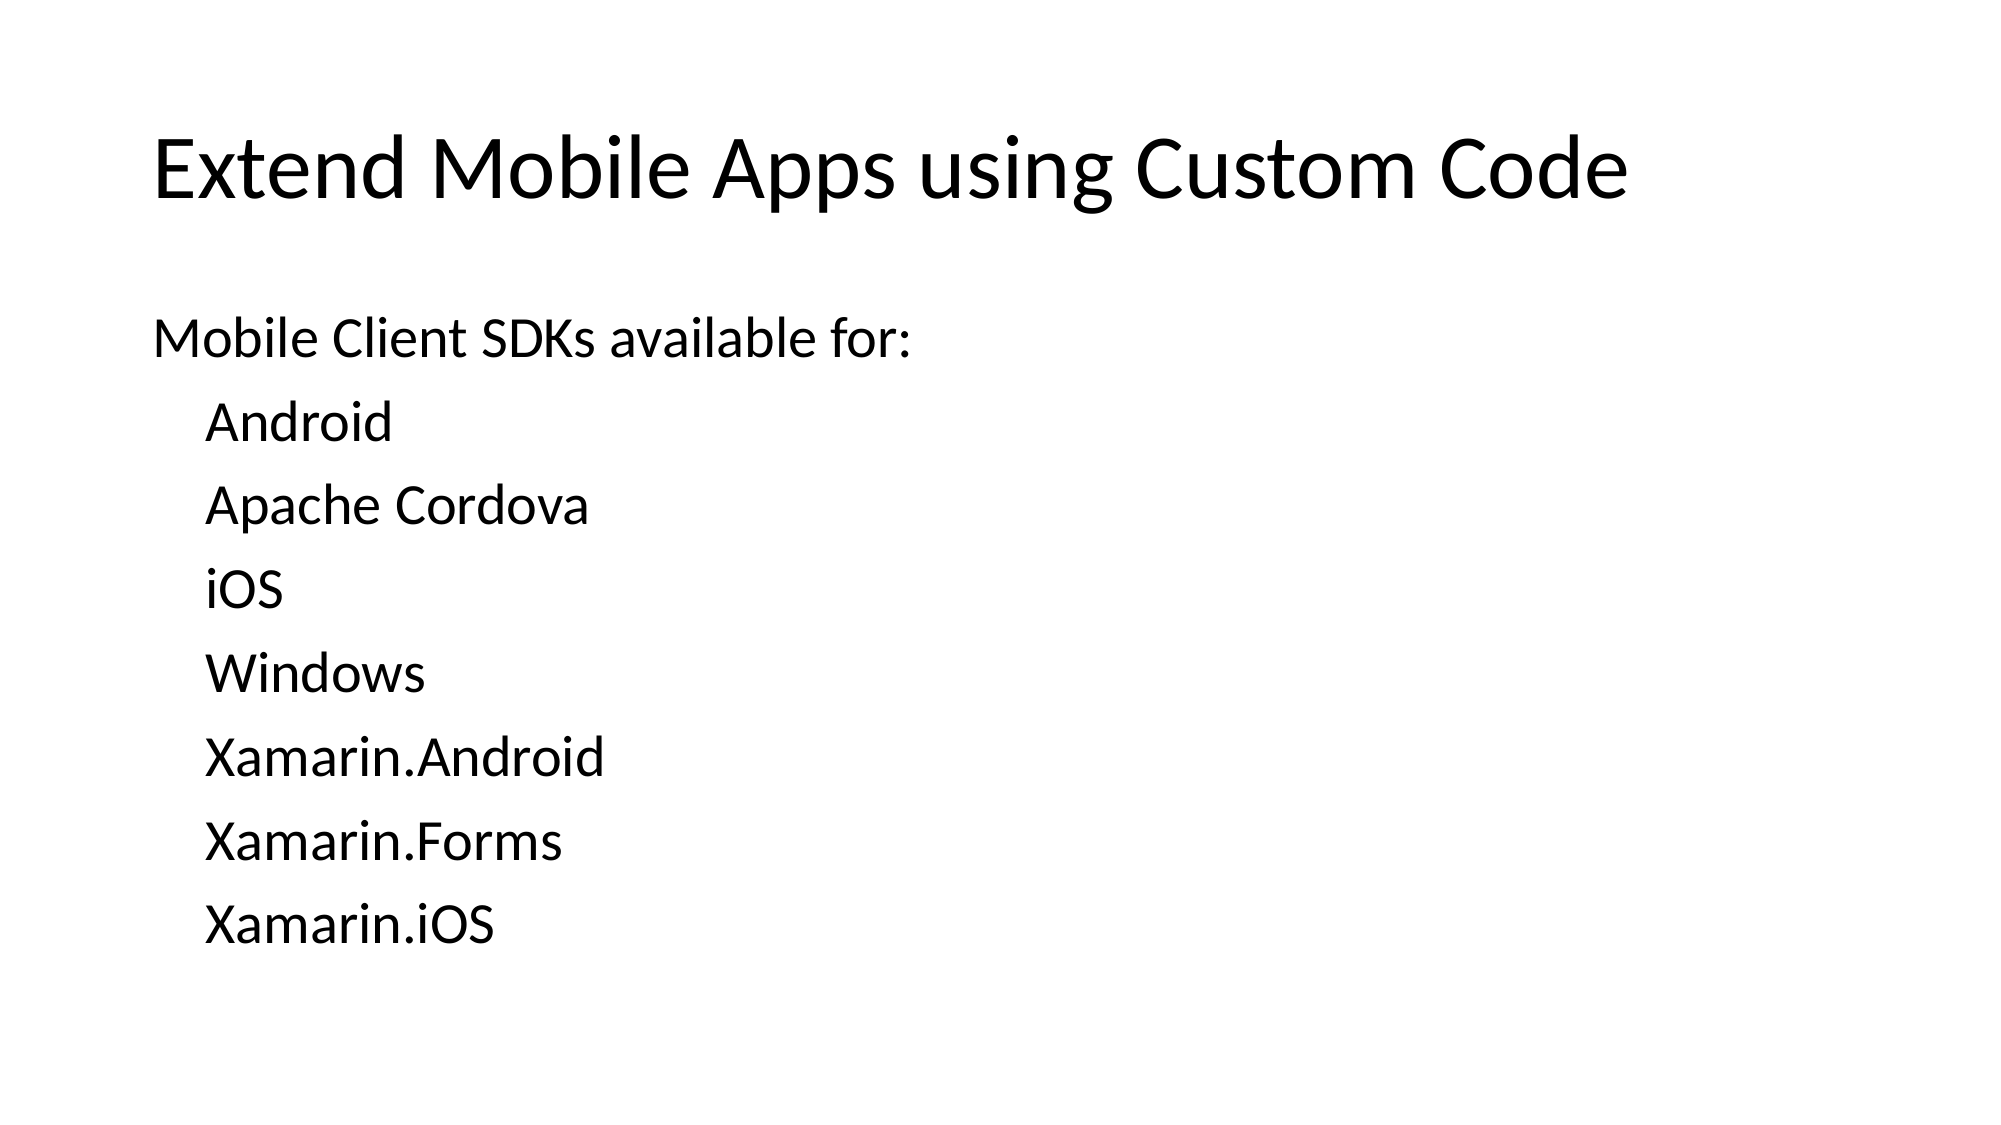

# Extend Mobile Apps using Custom Code
Mobile Client SDKs available for:
    Android
    Apache Cordova
    iOS
    Windows
    Xamarin.Android
    Xamarin.Forms
    Xamarin.iOS